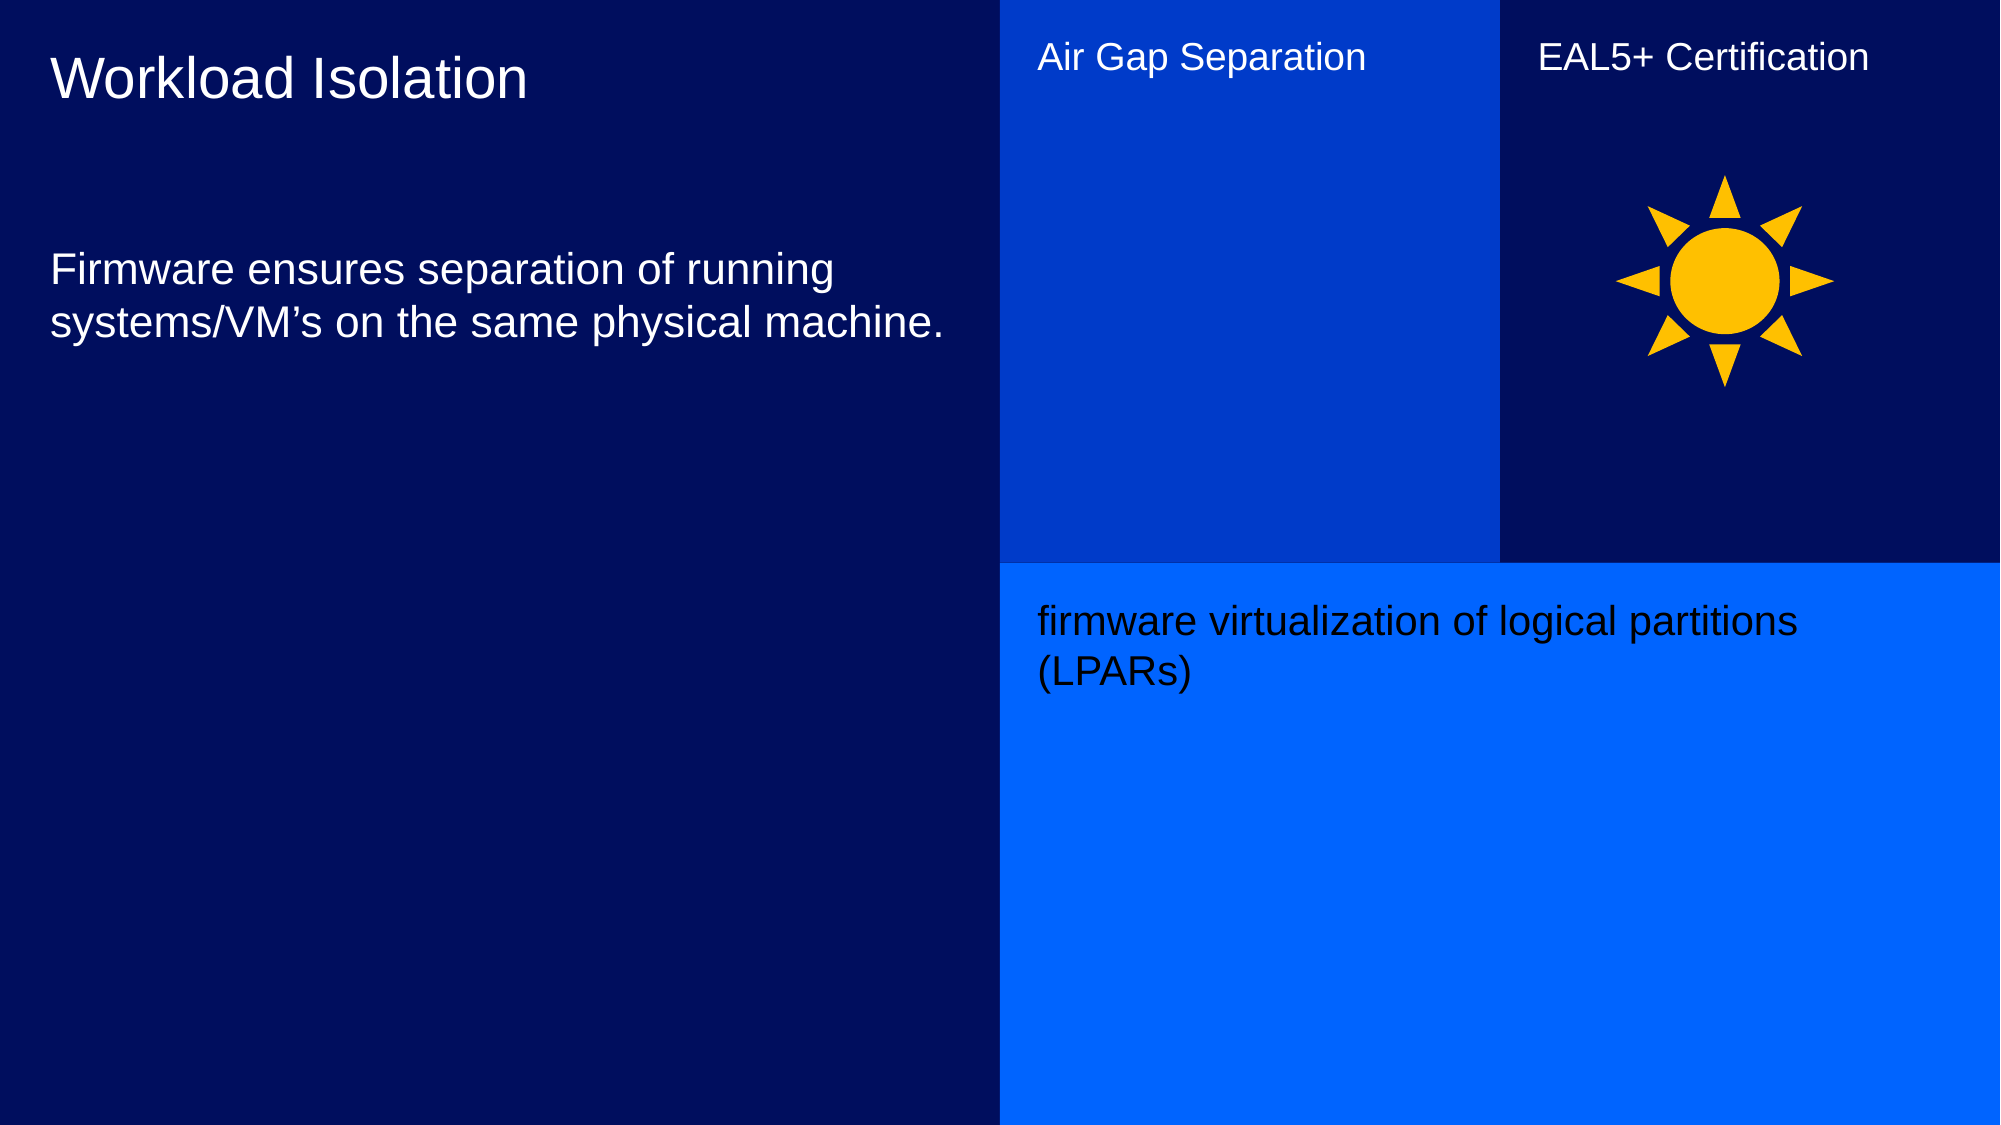

Air Gap Separation
EAL5+ Certification
Workload Isolation

Firmware ensures separation of running systems/VM’s on the same physical machine.
firmware virtualization of logical partitions (LPARs)
15